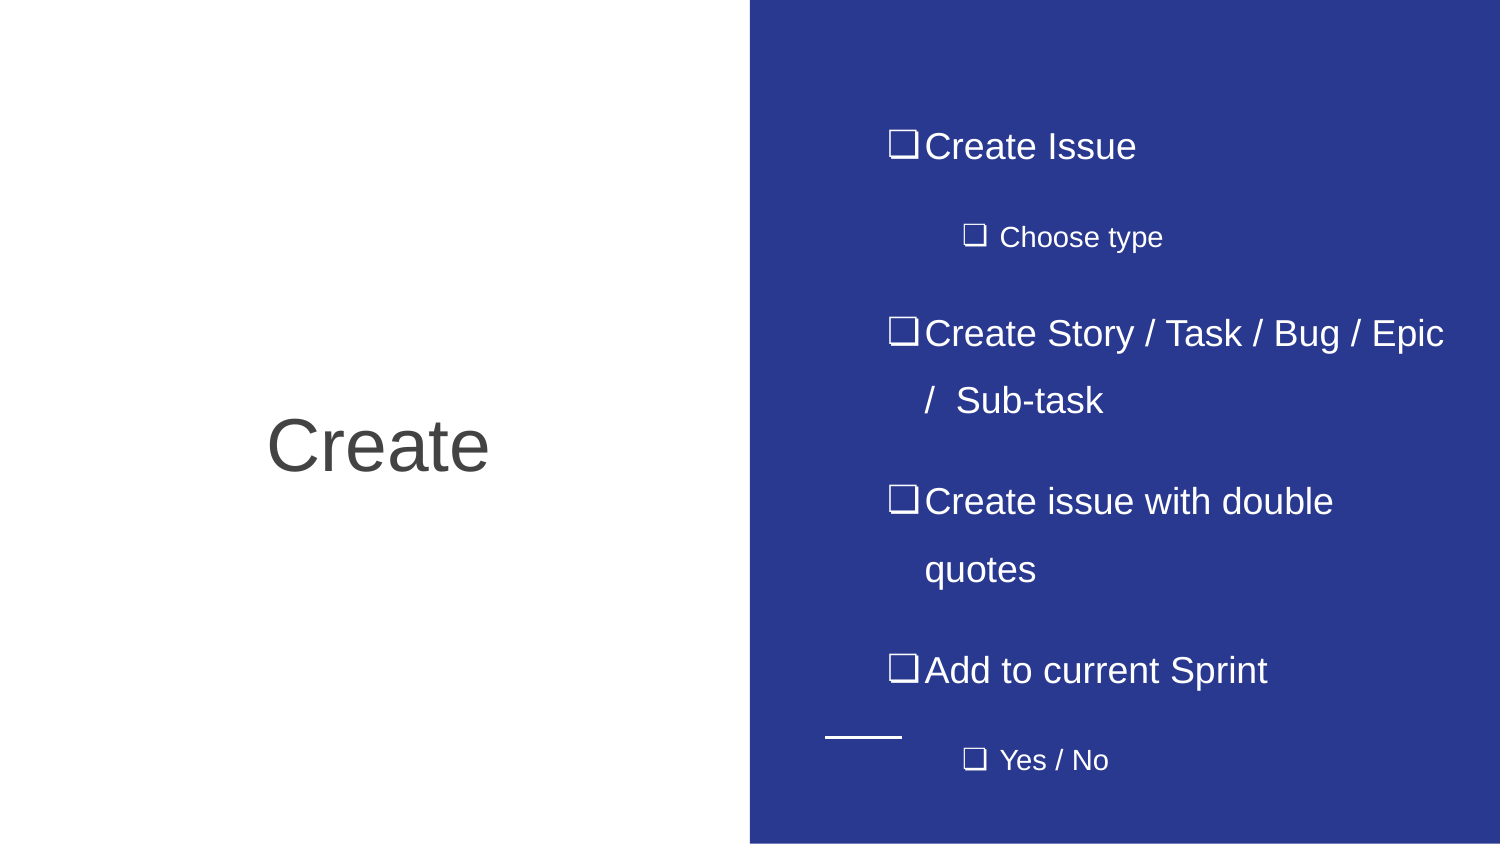

Create Issue
Choose type
Create Story / Task / Bug / Epic /  Sub-task
Create issue with double quotes
Add to current Sprint
Yes / No
Create